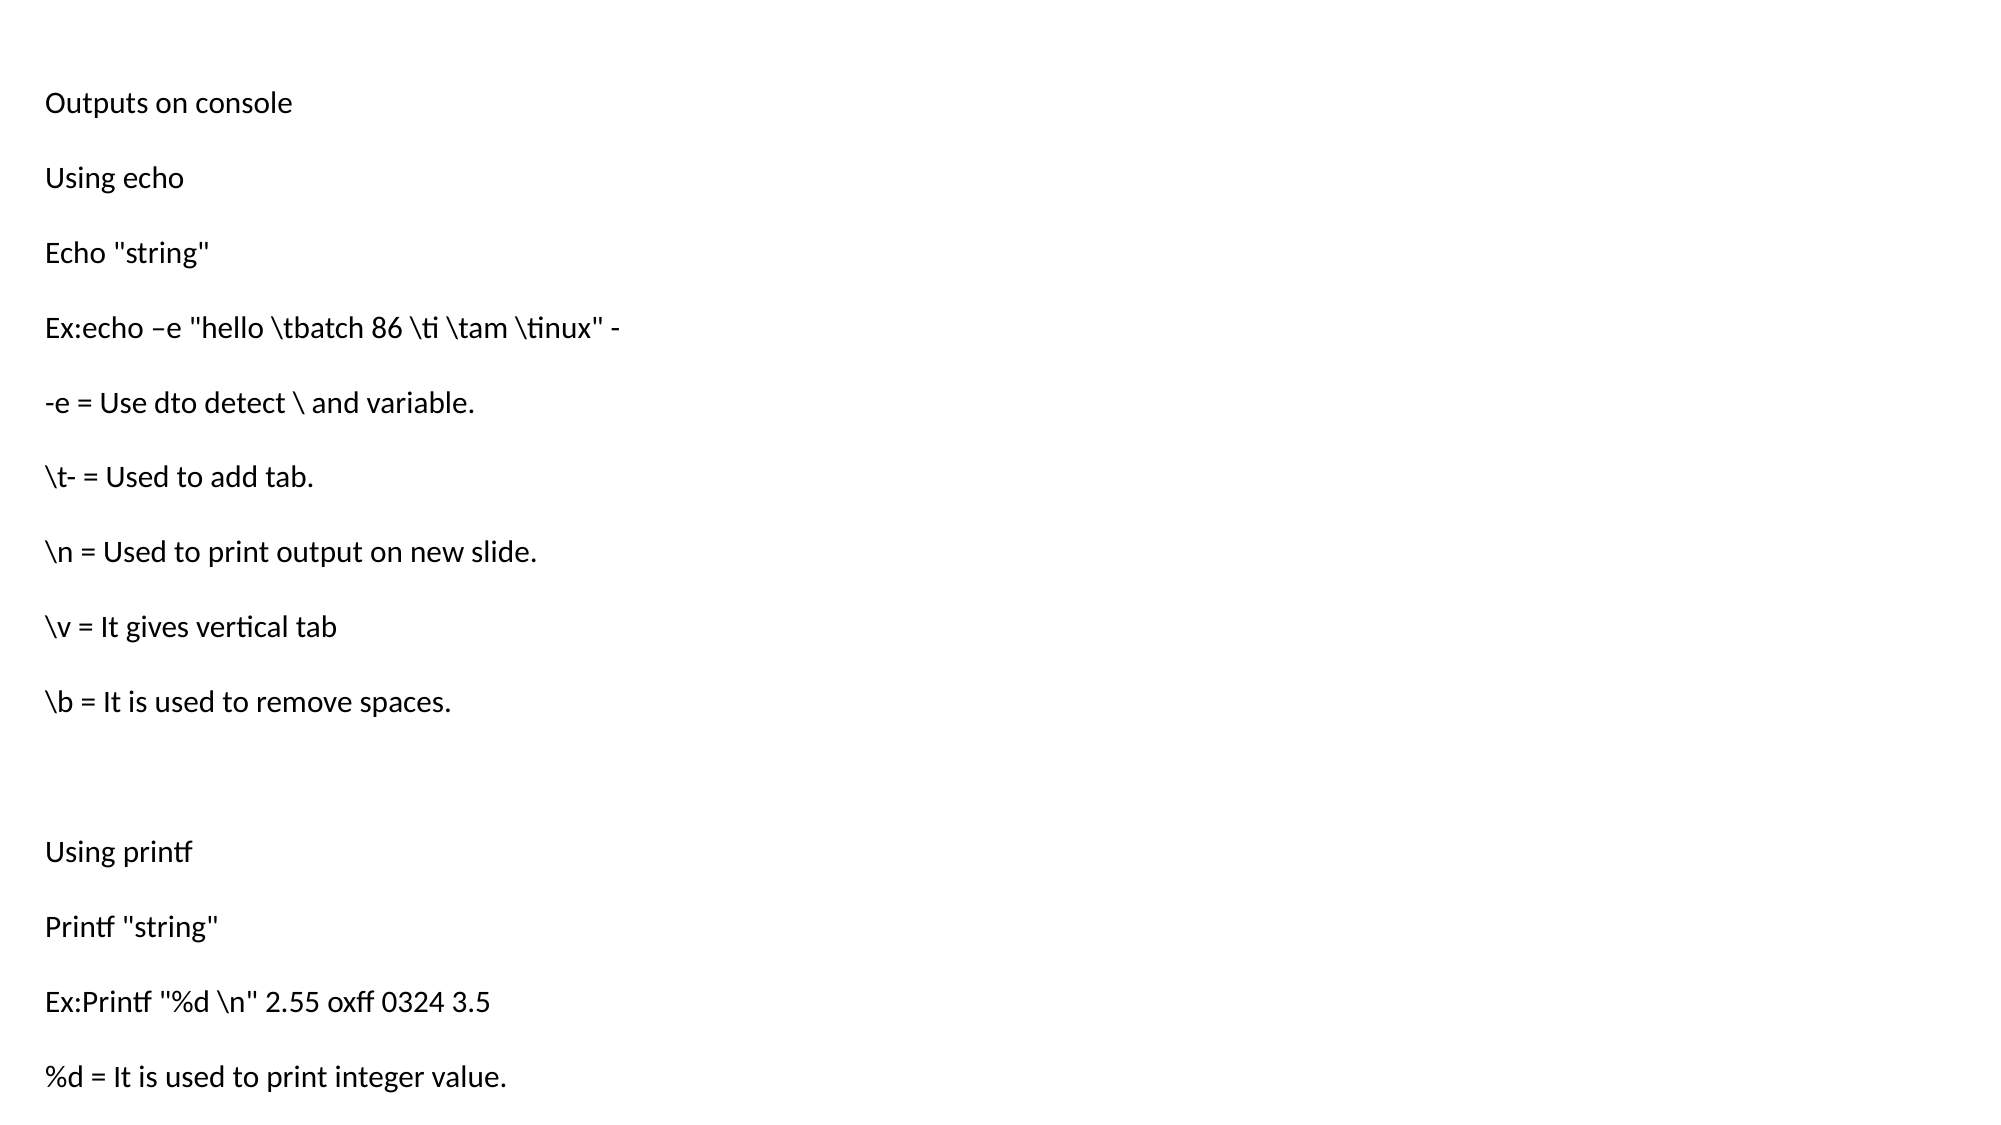

Outputs on console​

Using echo​

Echo "string"​

Ex:echo –e "hello \tbatch 86 \ti \tam \tinux" - ​

-e = Use dto detect \ and variable.​

\t- = Used to add tab.​

\n = Used to print output on new slide.​

\v = It gives vertical tab​

\b = It is used to remove spaces.​

​

Using printf​

Printf "string"​

Ex:Printf "%d \n" 2.55 oxff 0324 3.5​

%d = It is used to print integer value.​

%f = it is used to print float value.​

​